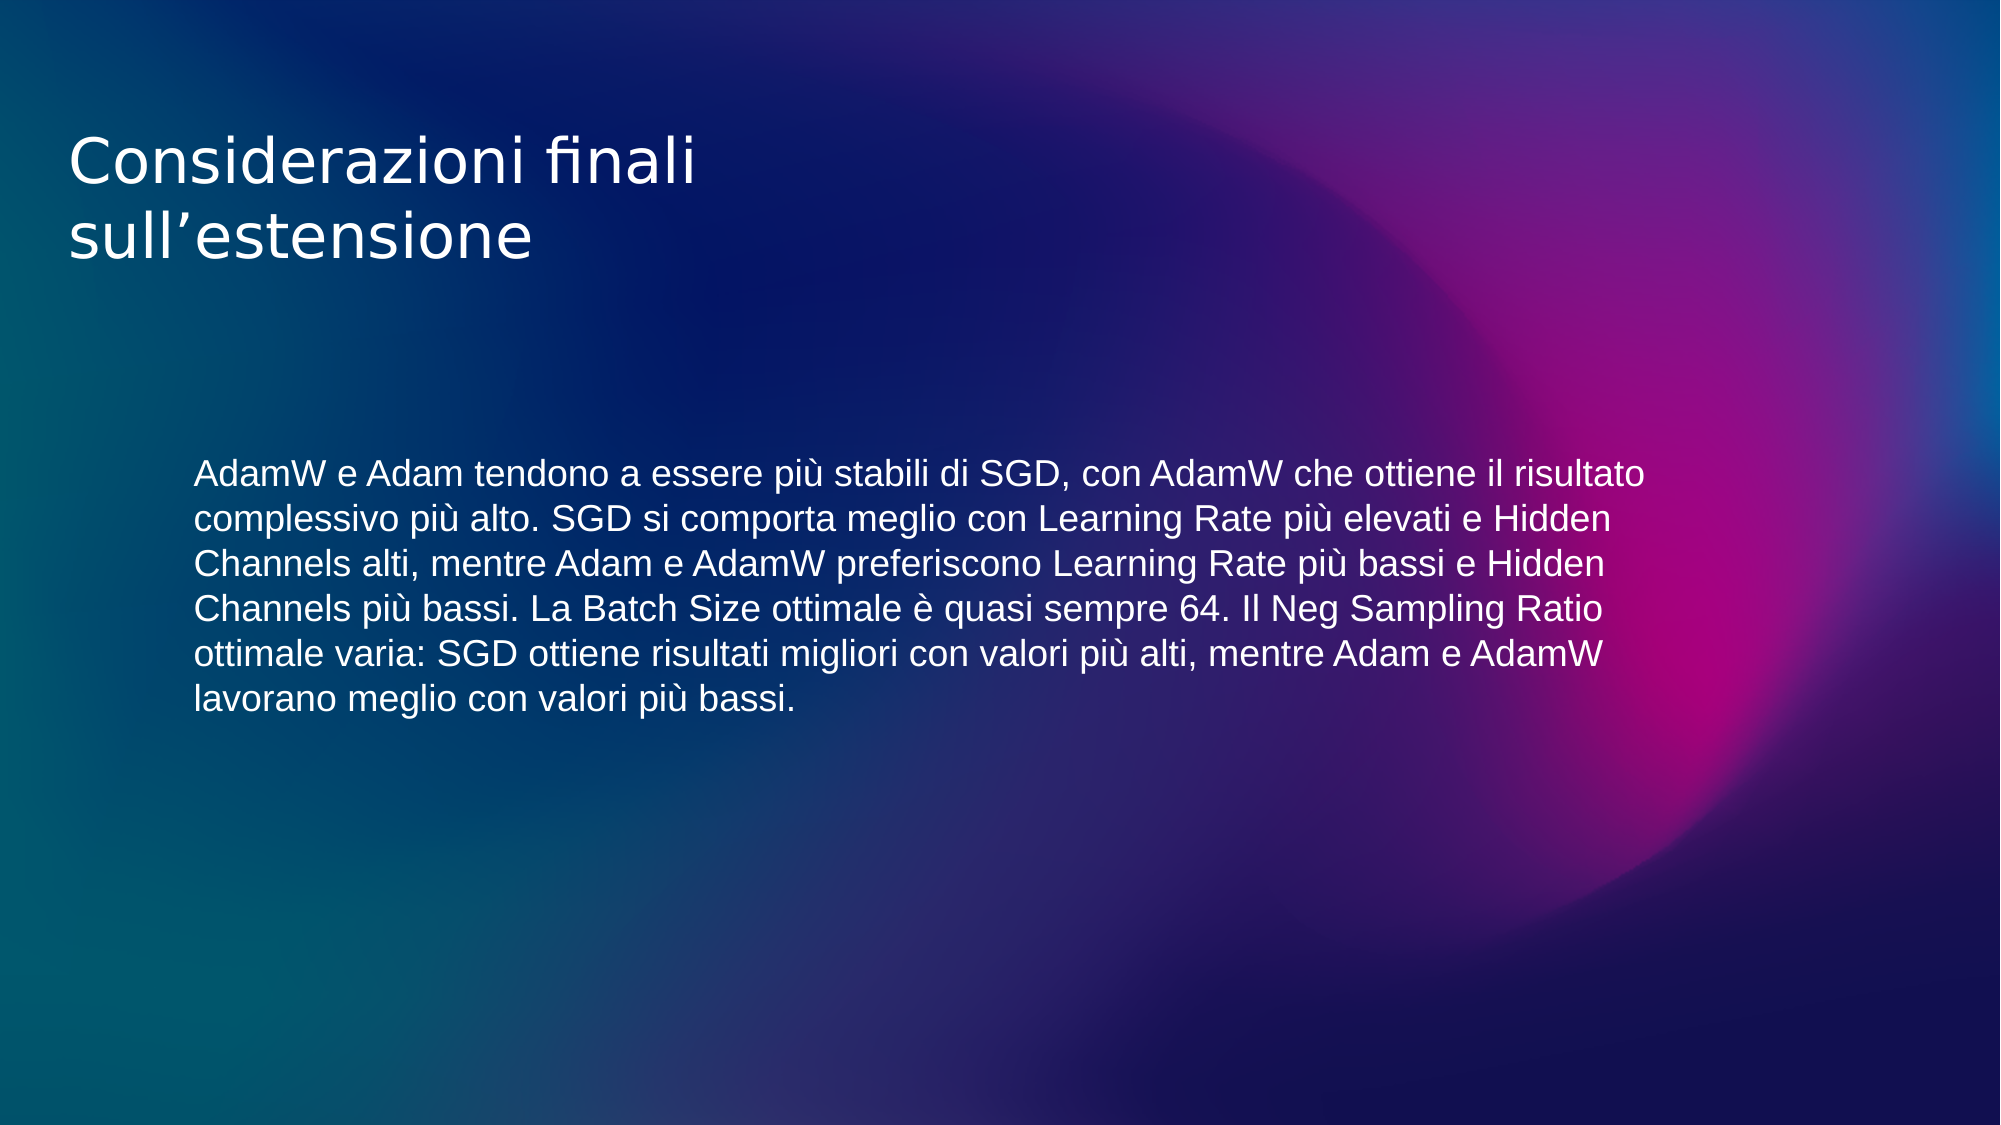

Considerazioni finali sull’estensione
AdamW e Adam tendono a essere più stabili di SGD, con AdamW che ottiene il risultato complessivo più alto. SGD si comporta meglio con Learning Rate più elevati e Hidden Channels alti, mentre Adam e AdamW preferiscono Learning Rate più bassi e Hidden Channels più bassi. La Batch Size ottimale è quasi sempre 64. Il Neg Sampling Ratio ottimale varia: SGD ottiene risultati migliori con valori più alti, mentre Adam e AdamW lavorano meglio con valori più bassi.